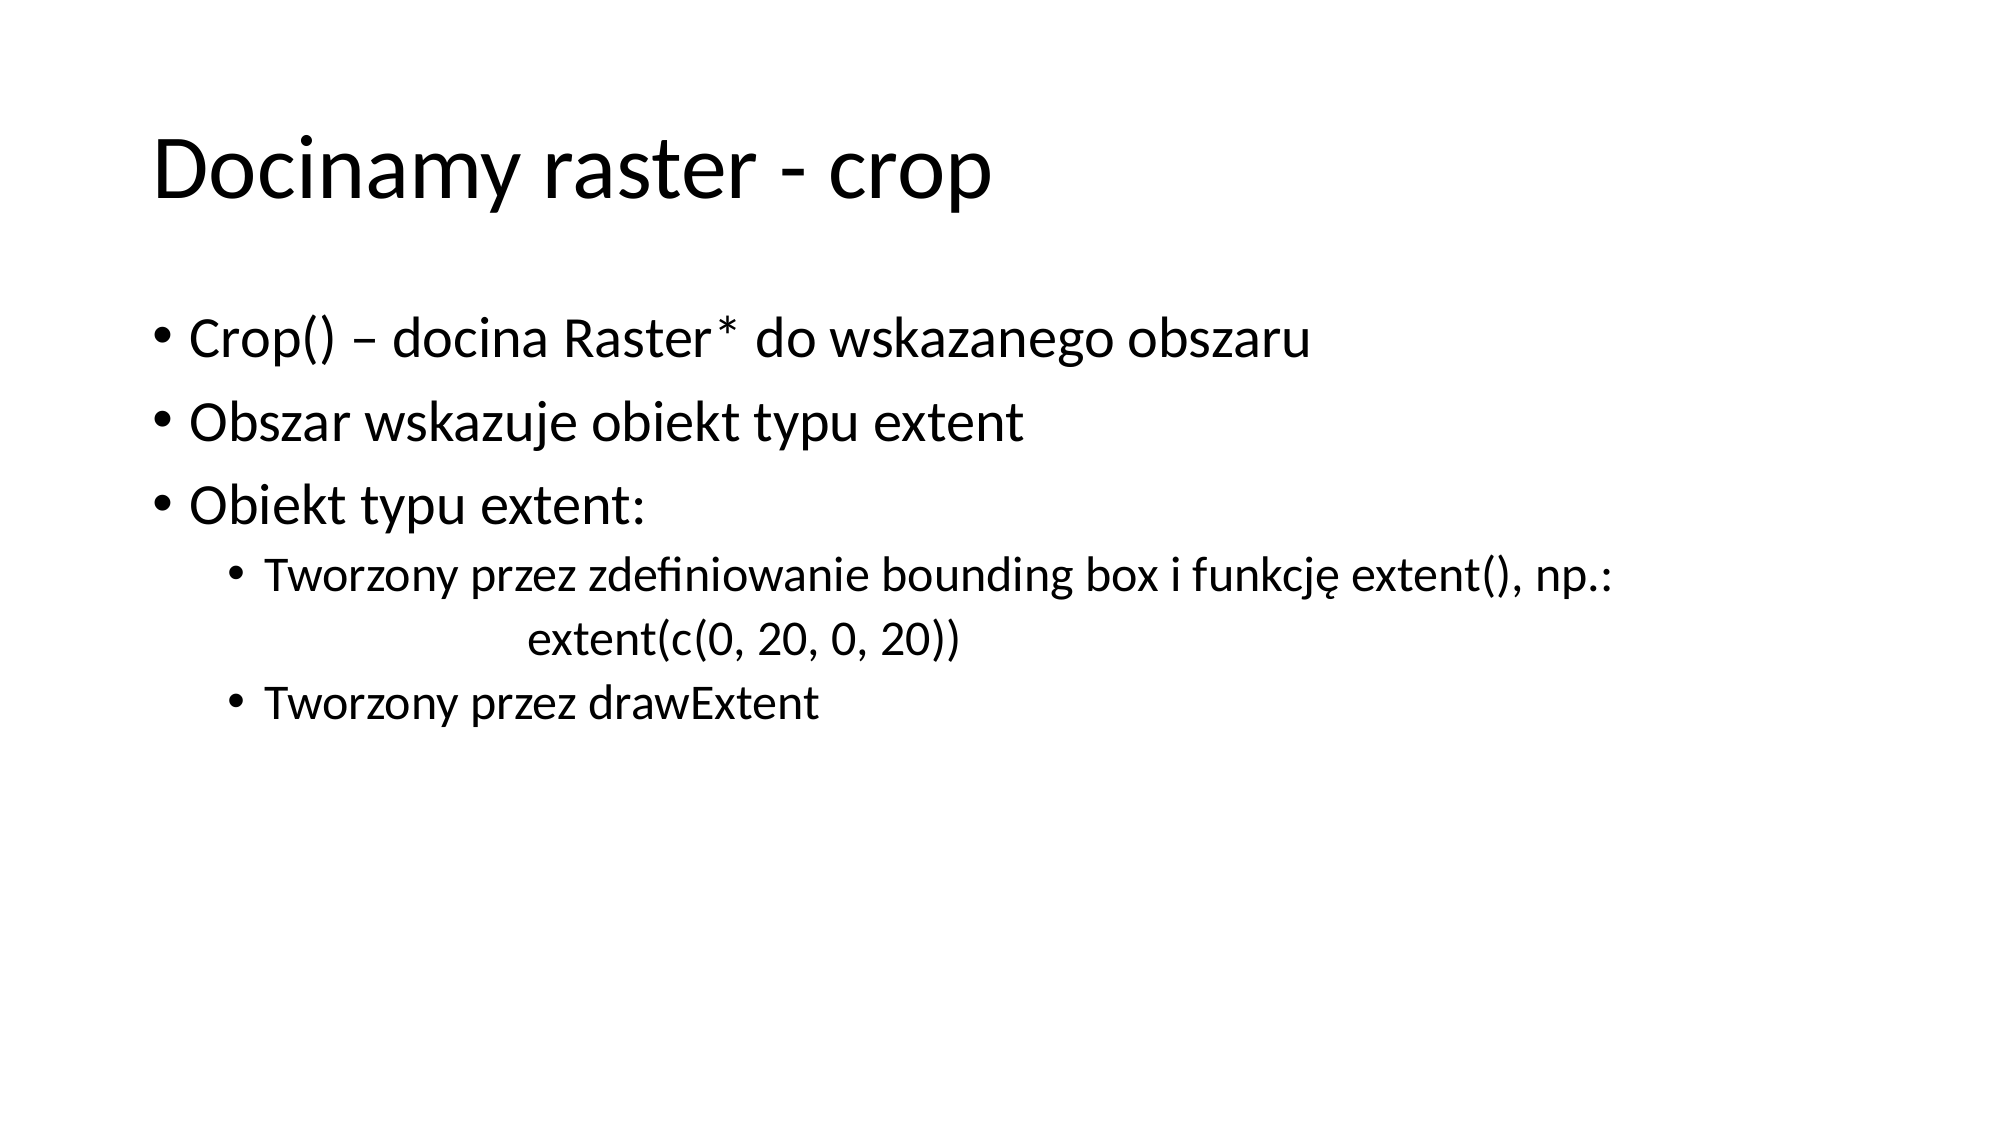

# Docinamy raster - crop
Crop() – docina Raster* do wskazanego obszaru
Obszar wskazuje obiekt typu extent
Obiekt typu extent:
Tworzony przez zdefiniowanie bounding box i funkcję extent(), np.:
		extent(c(0, 20, 0, 20))
Tworzony przez drawExtent